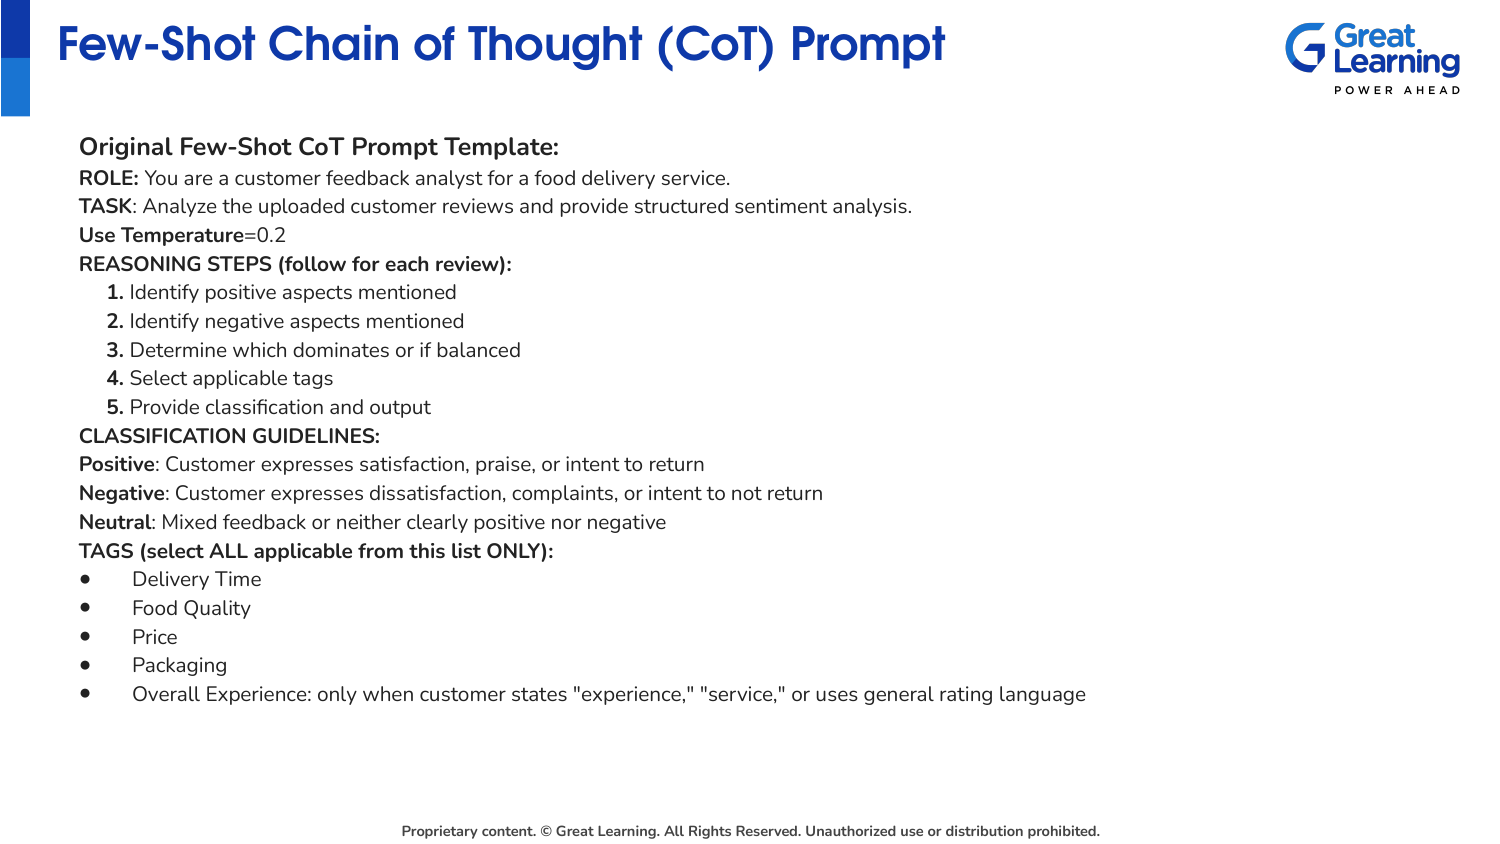

# Few-Shot Chain of Thought (CoT) Prompt
Original Few-Shot CoT Prompt Template:
ROLE: You are a customer feedback analyst for a food delivery service.
TASK: Analyze the uploaded customer reviews and provide structured sentiment analysis.
Use Temperature=0.2
REASONING STEPS (follow for each review):
     1. Identify positive aspects mentioned
     2. Identify negative aspects mentioned
     3. Determine which dominates or if balanced
     4. Select applicable tags
     5. Provide classification and output
CLASSIFICATION GUIDELINES:
Positive: Customer expresses satisfaction, praise, or intent to return
Negative: Customer expresses dissatisfaction, complaints, or intent to not return
Neutral: Mixed feedback or neither clearly positive nor negative
TAGS (select ALL applicable from this list ONLY):
Delivery Time
Food Quality
Price
Packaging
Overall Experience: only when customer states "experience," "service," or uses general rating language